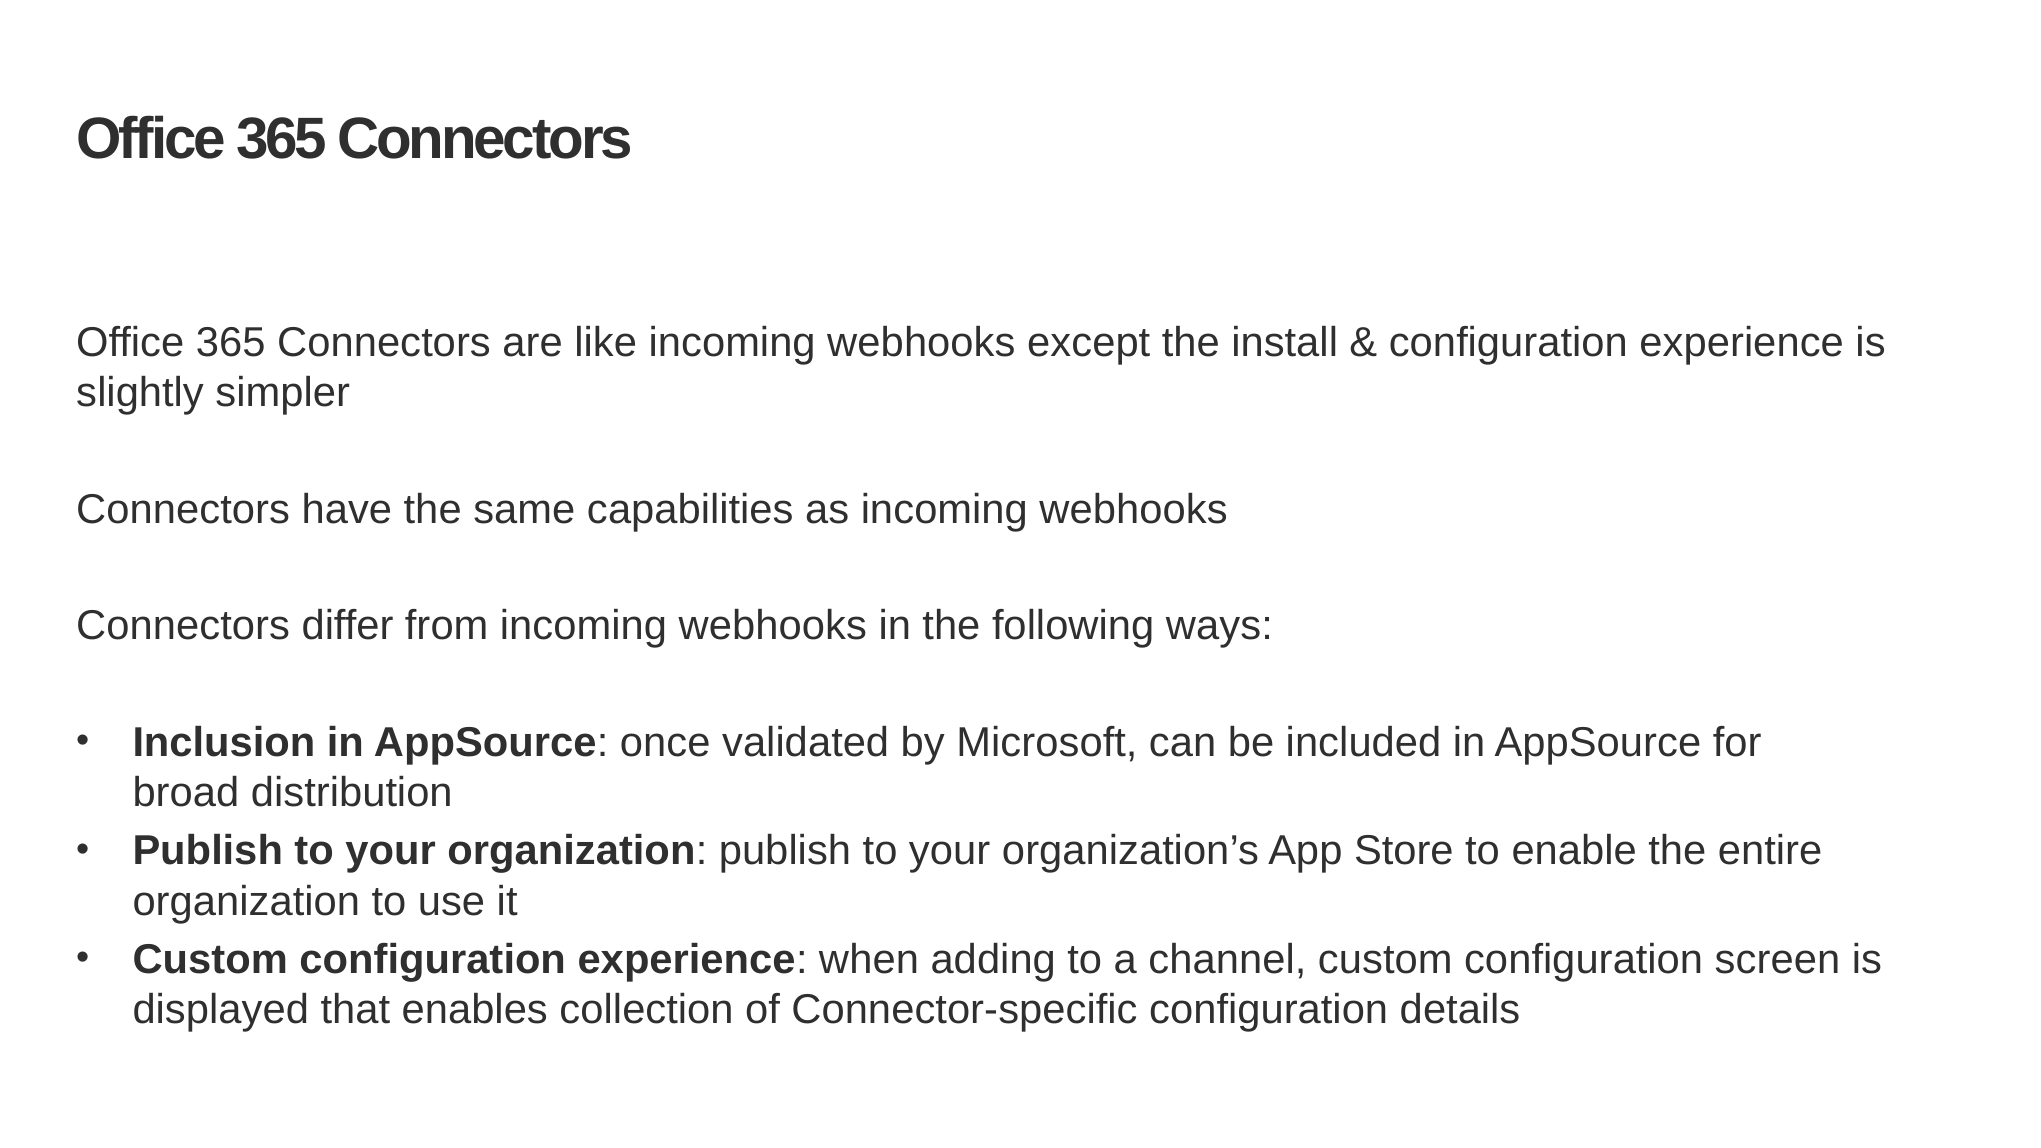

# Office 365 Connectors
Office 365 Connectors are like incoming webhooks except the install & configuration experience is slightly simpler

Connectors have the same capabilities as incoming webhooks

Connectors differ from incoming webhooks in the following ways:

Inclusion in AppSource: once validated by Microsoft, can be included in AppSource for
broad distribution
Publish to your organization: publish to your organization’s App Store to enable the entire organization to use it
Custom configuration experience: when adding to a channel, custom configuration screen is displayed that enables collection of Connector-specific configuration details